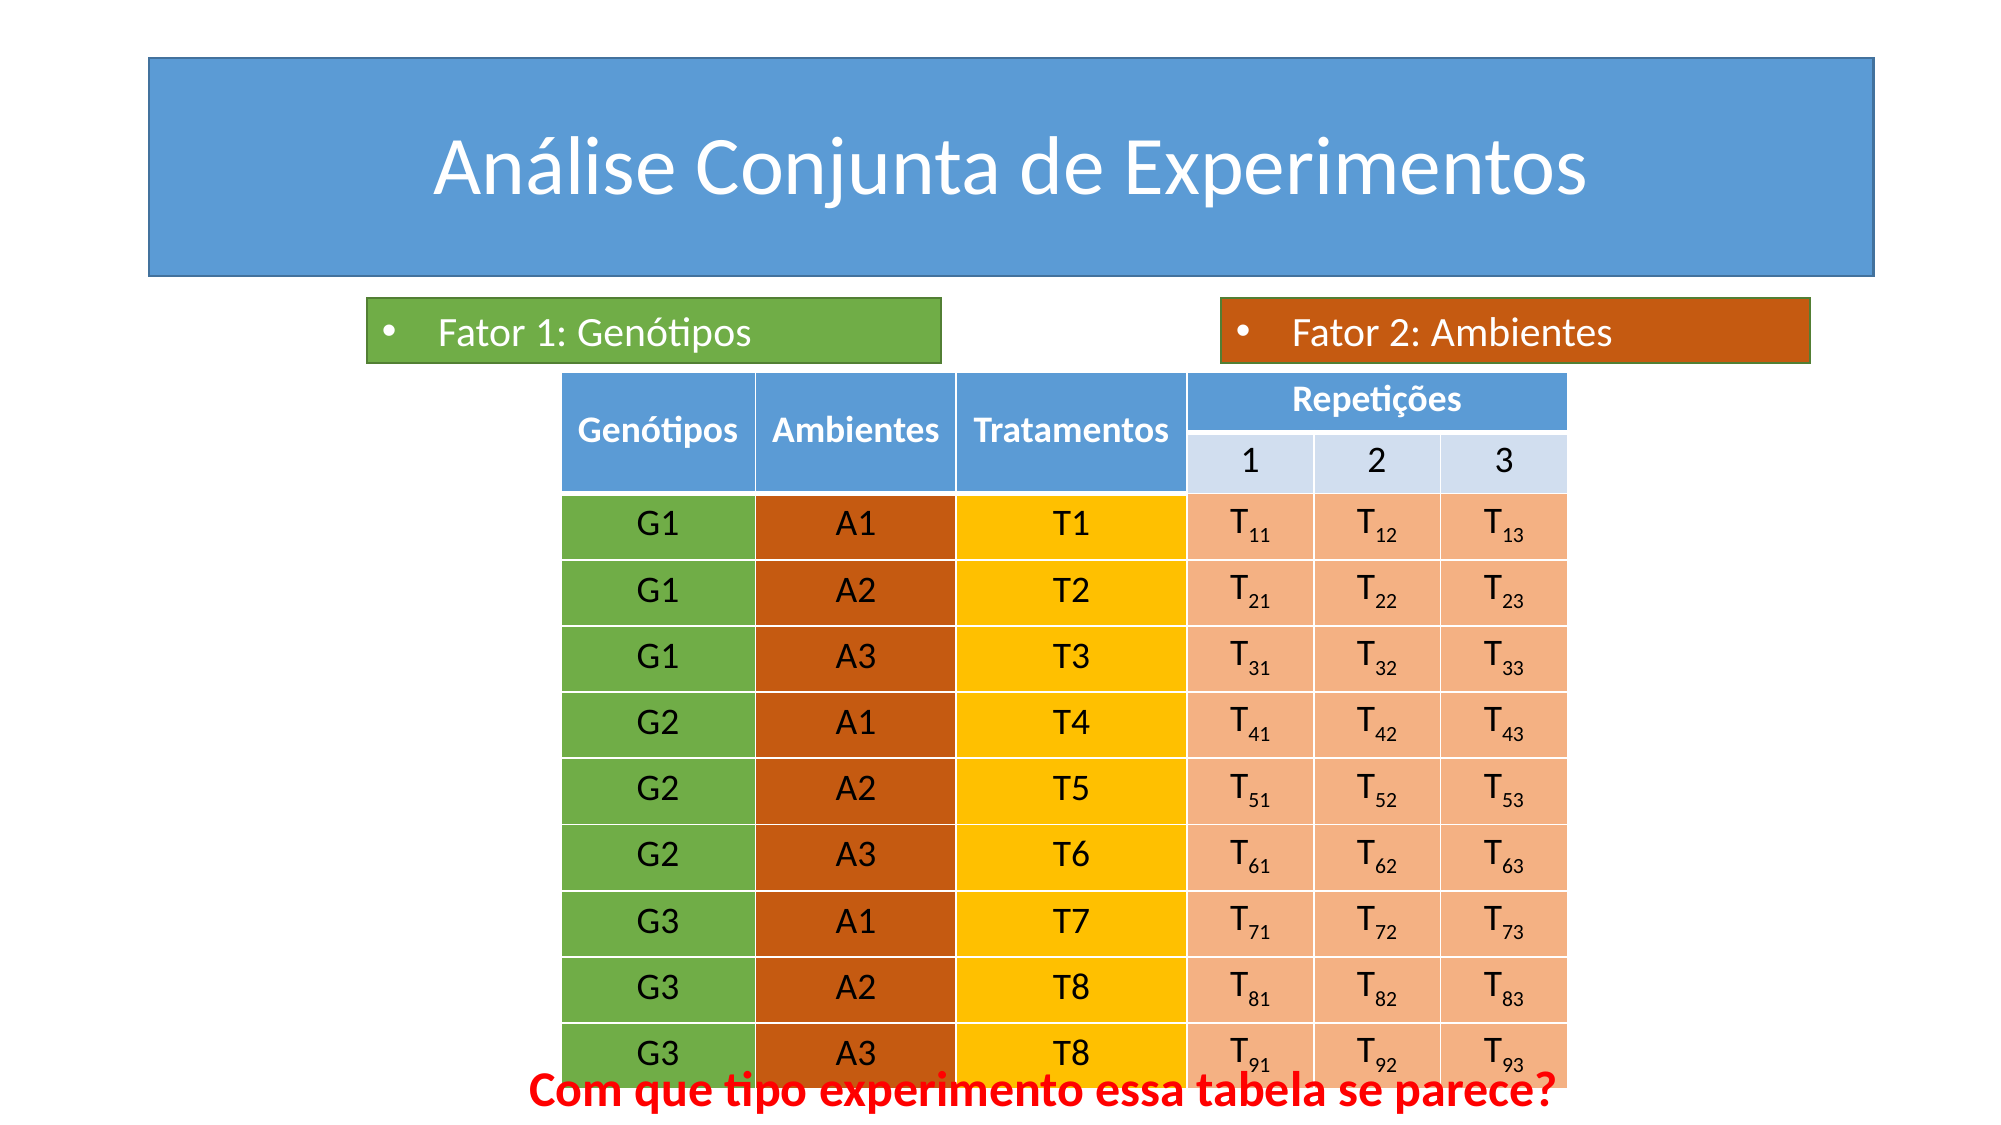

# Análise Conjunta de Experimentos
Fator 1: Genótipos
Fator 2: Ambientes
| Genótipos | Ambientes | Tratamentos | Repetições |  |  |
| --- | --- | --- | --- | --- | --- |
|  |  |  | 1 | 2 | 3 |
| G1 | A1 | T1 | T11 | T12 | T13 |
| G1 | A2 | T2 | T21 | T22 | T23 |
| G1 | A3 | T3 | T31 | T32 | T33 |
| G2 | A1 | T4 | T41 | T42 | T43 |
| G2 | A2 | T5 | T51 | T52 | T53 |
| G2 | A3 | T6 | T61 | T62 | T63 |
| G3 | A1 | T7 | T71 | T72 | T73 |
| G3 | A2 | T8 | T81 | T82 | T83 |
| G3 | A3 | T8 | T91 | T92 | T93 |
Com que tipo experimento essa tabela se parece?